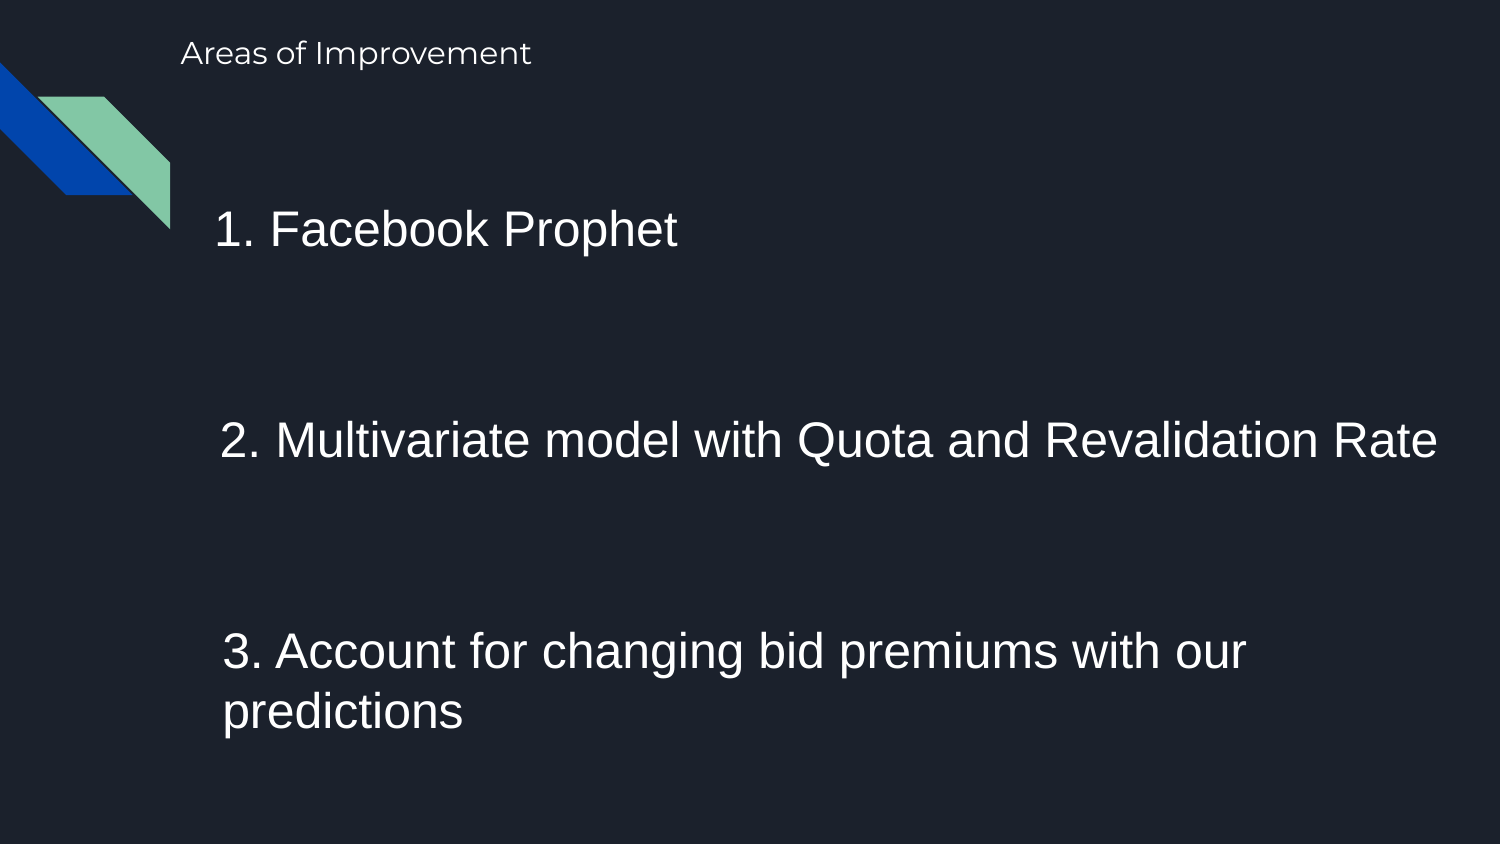

# Areas of Improvement
1. Facebook Prophet
2. Multivariate model with Quota and Revalidation Rate
3. Account for changing bid premiums with our predictions